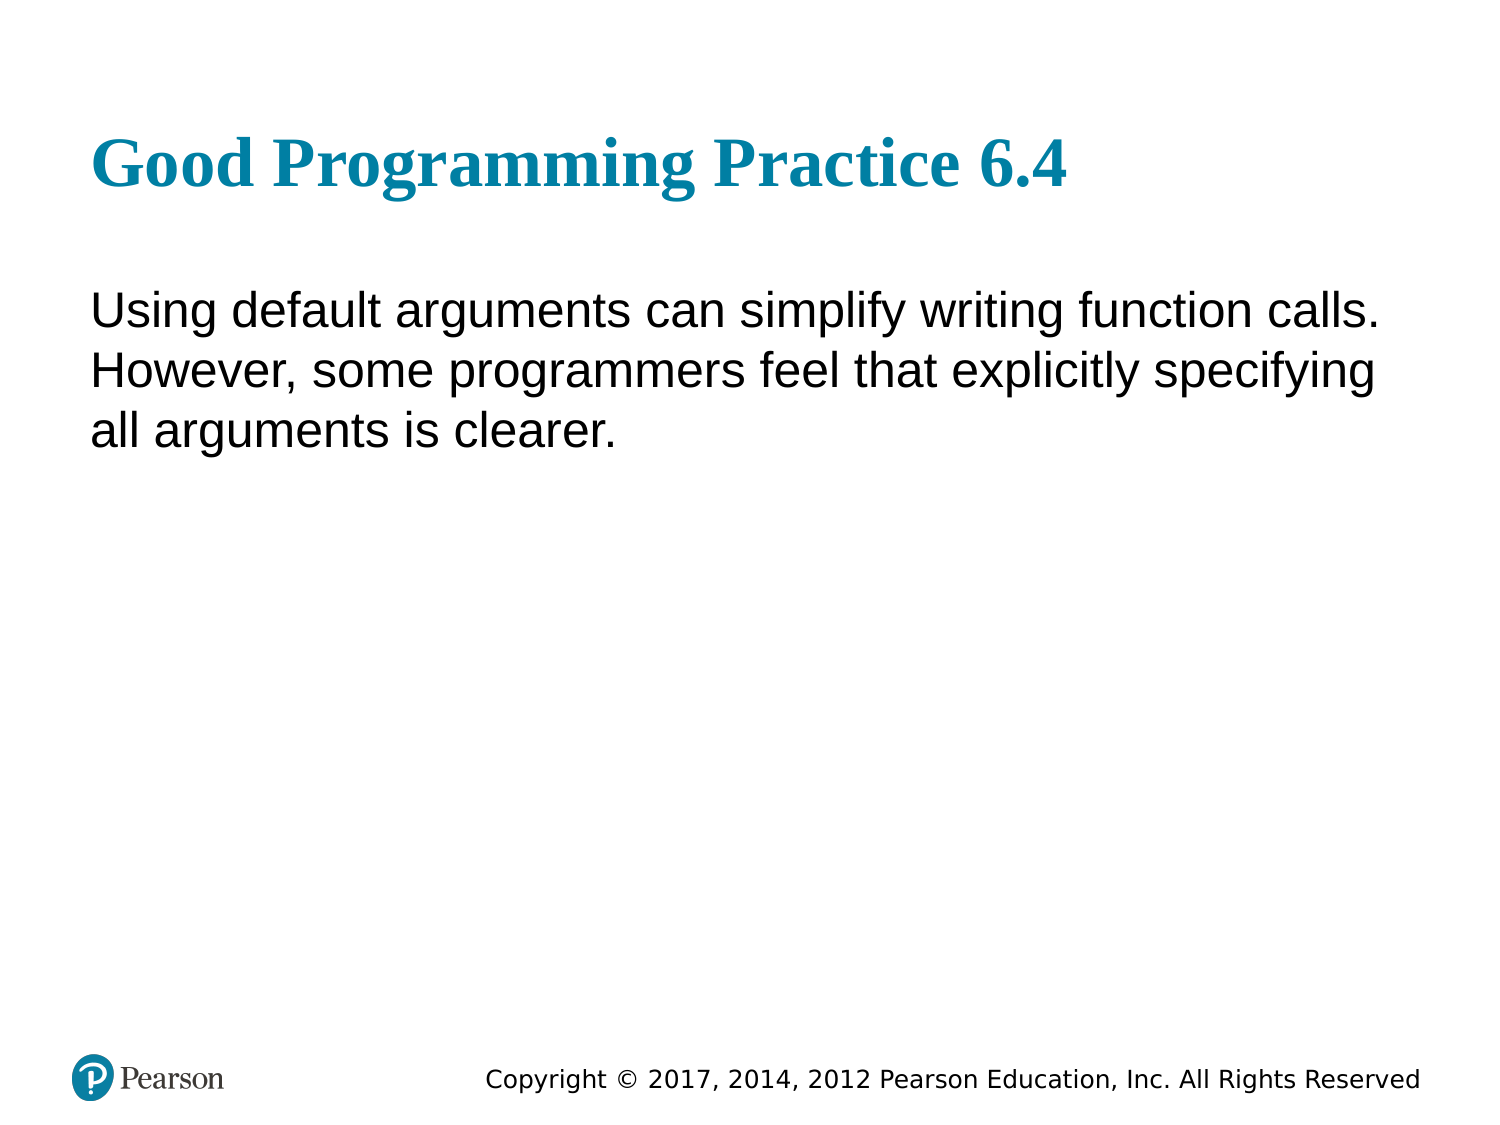

# Good Programming Practice 6.4
Using default arguments can simplify writing function calls. However, some programmers feel that explicitly specifying all arguments is clearer.